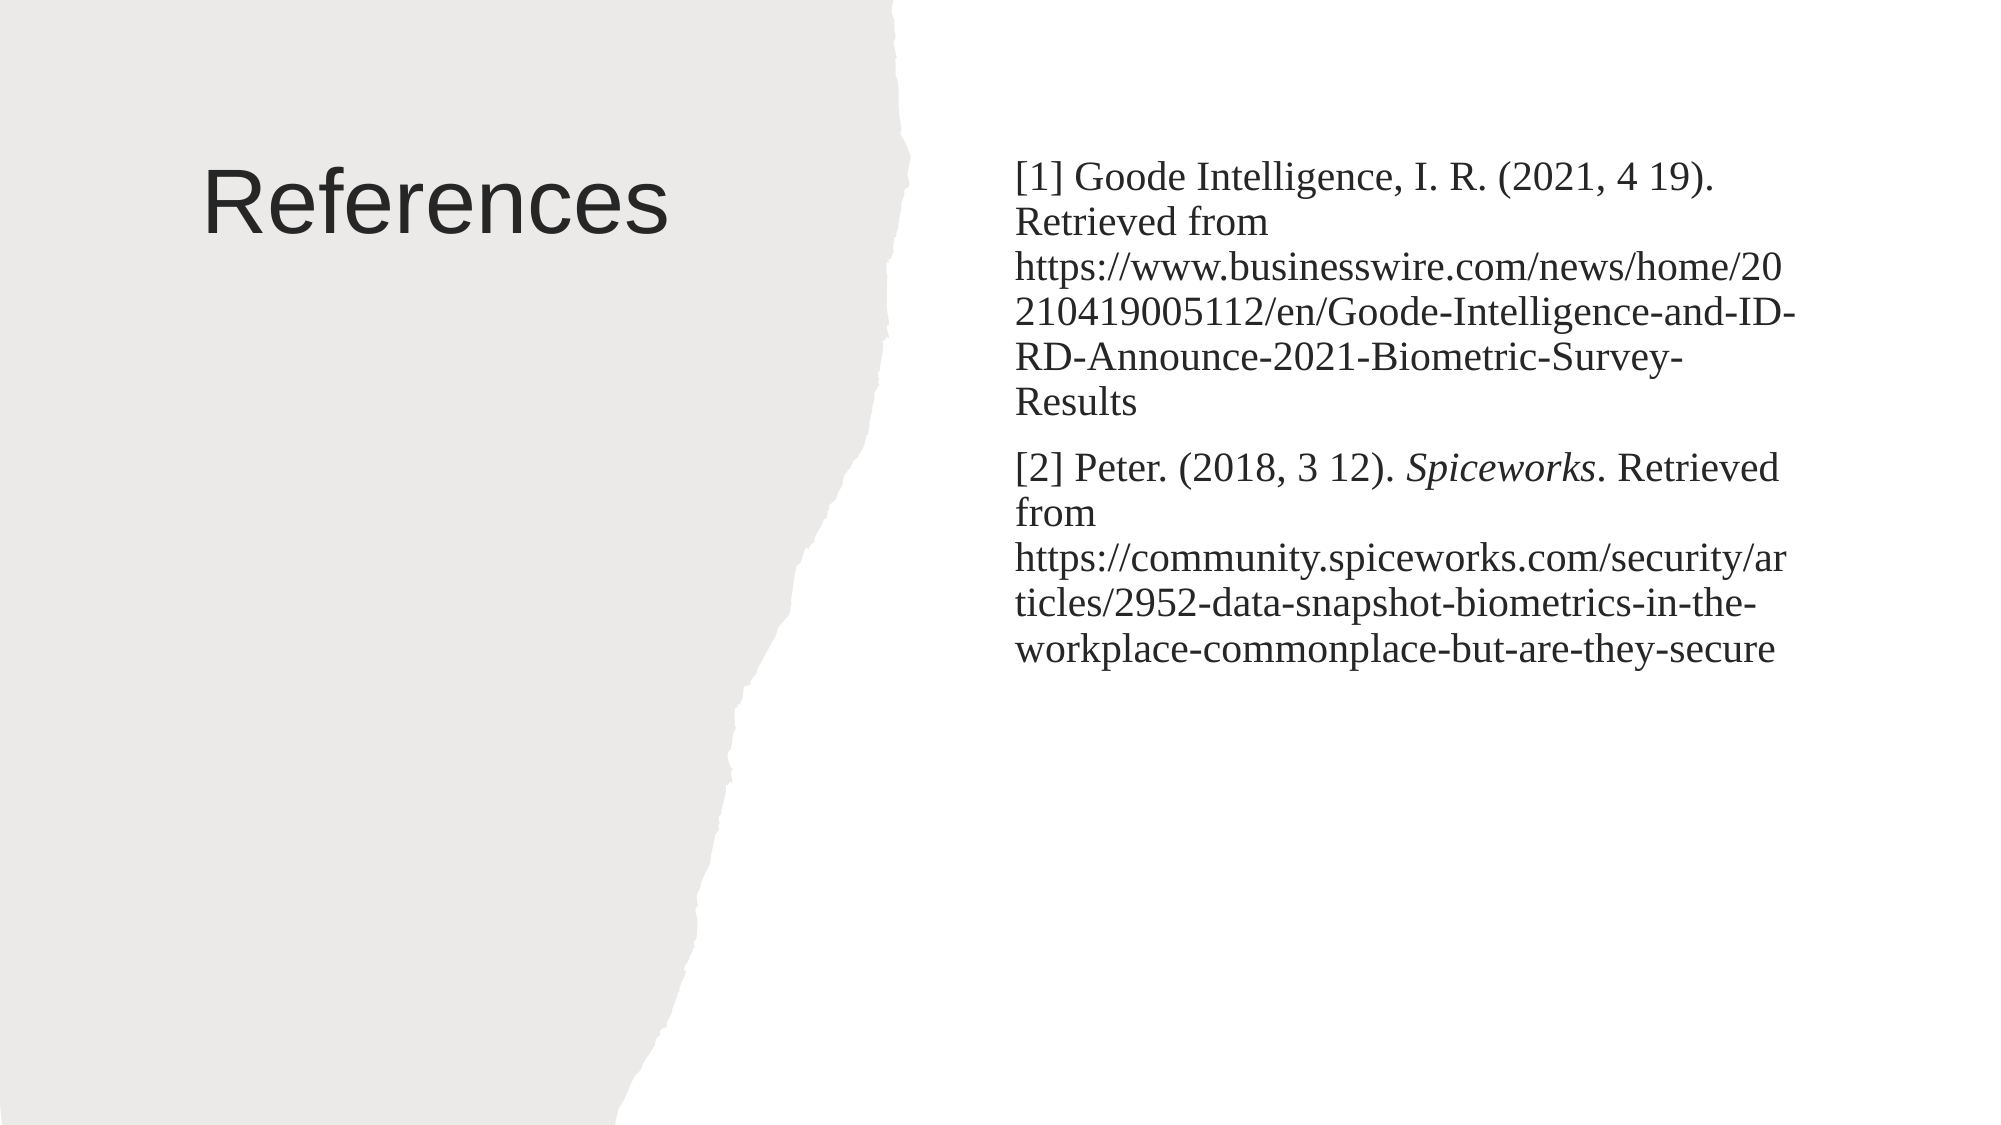

# References
[1] Goode Intelligence, I. R. (2021, 4 19). Retrieved from https://www.businesswire.com/news/home/20210419005112/en/Goode-Intelligence-and-ID-RD-Announce-2021-Biometric-Survey-Results
[2] Peter. (2018, 3 12). Spiceworks. Retrieved from https://community.spiceworks.com/security/articles/2952-data-snapshot-biometrics-in-the-workplace-commonplace-but-are-they-secure